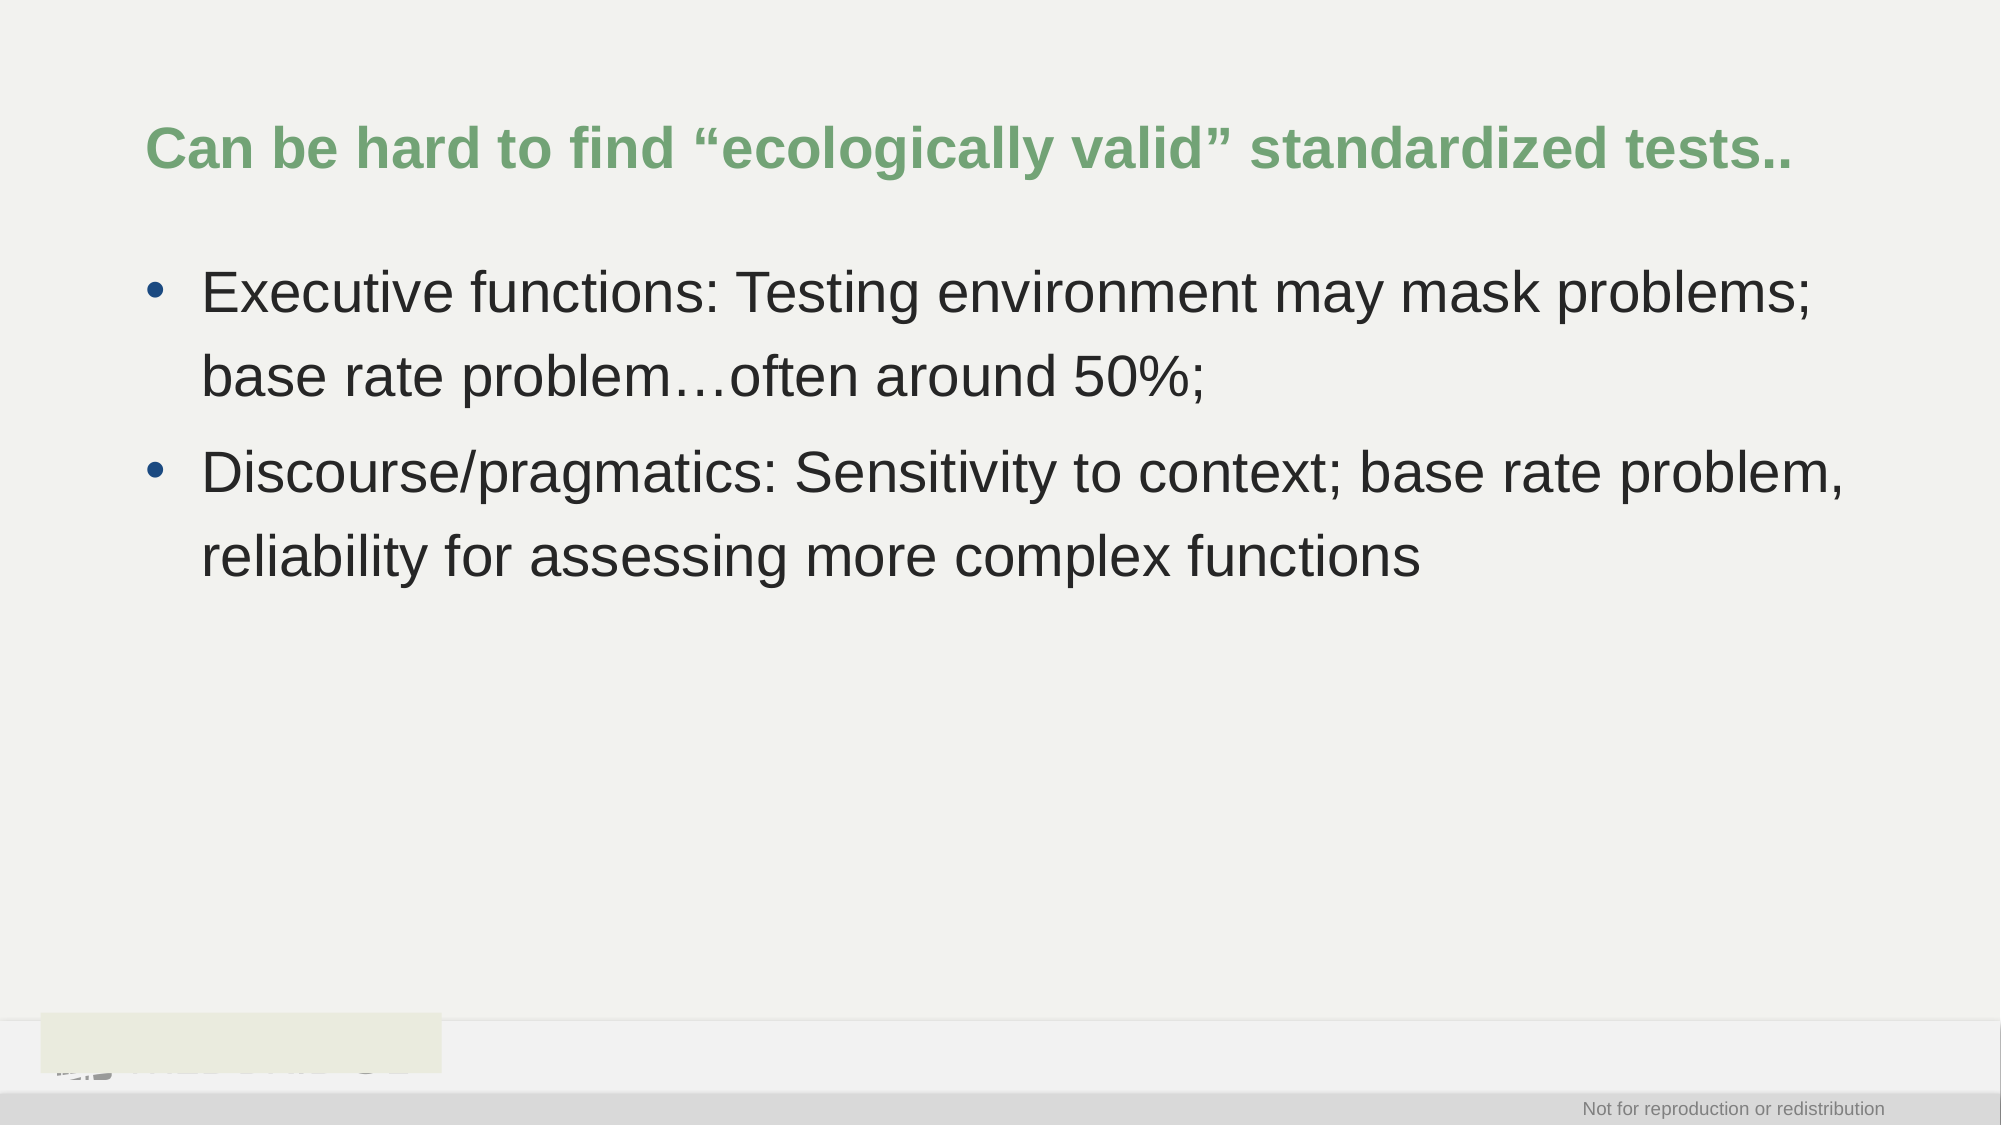

# Can be hard to find “ecologically valid” standardized tests..
Executive functions: Testing environment may mask problems; base rate problem…often around 50%;
Discourse/pragmatics: Sensitivity to context; base rate problem, reliability for assessing more complex functions